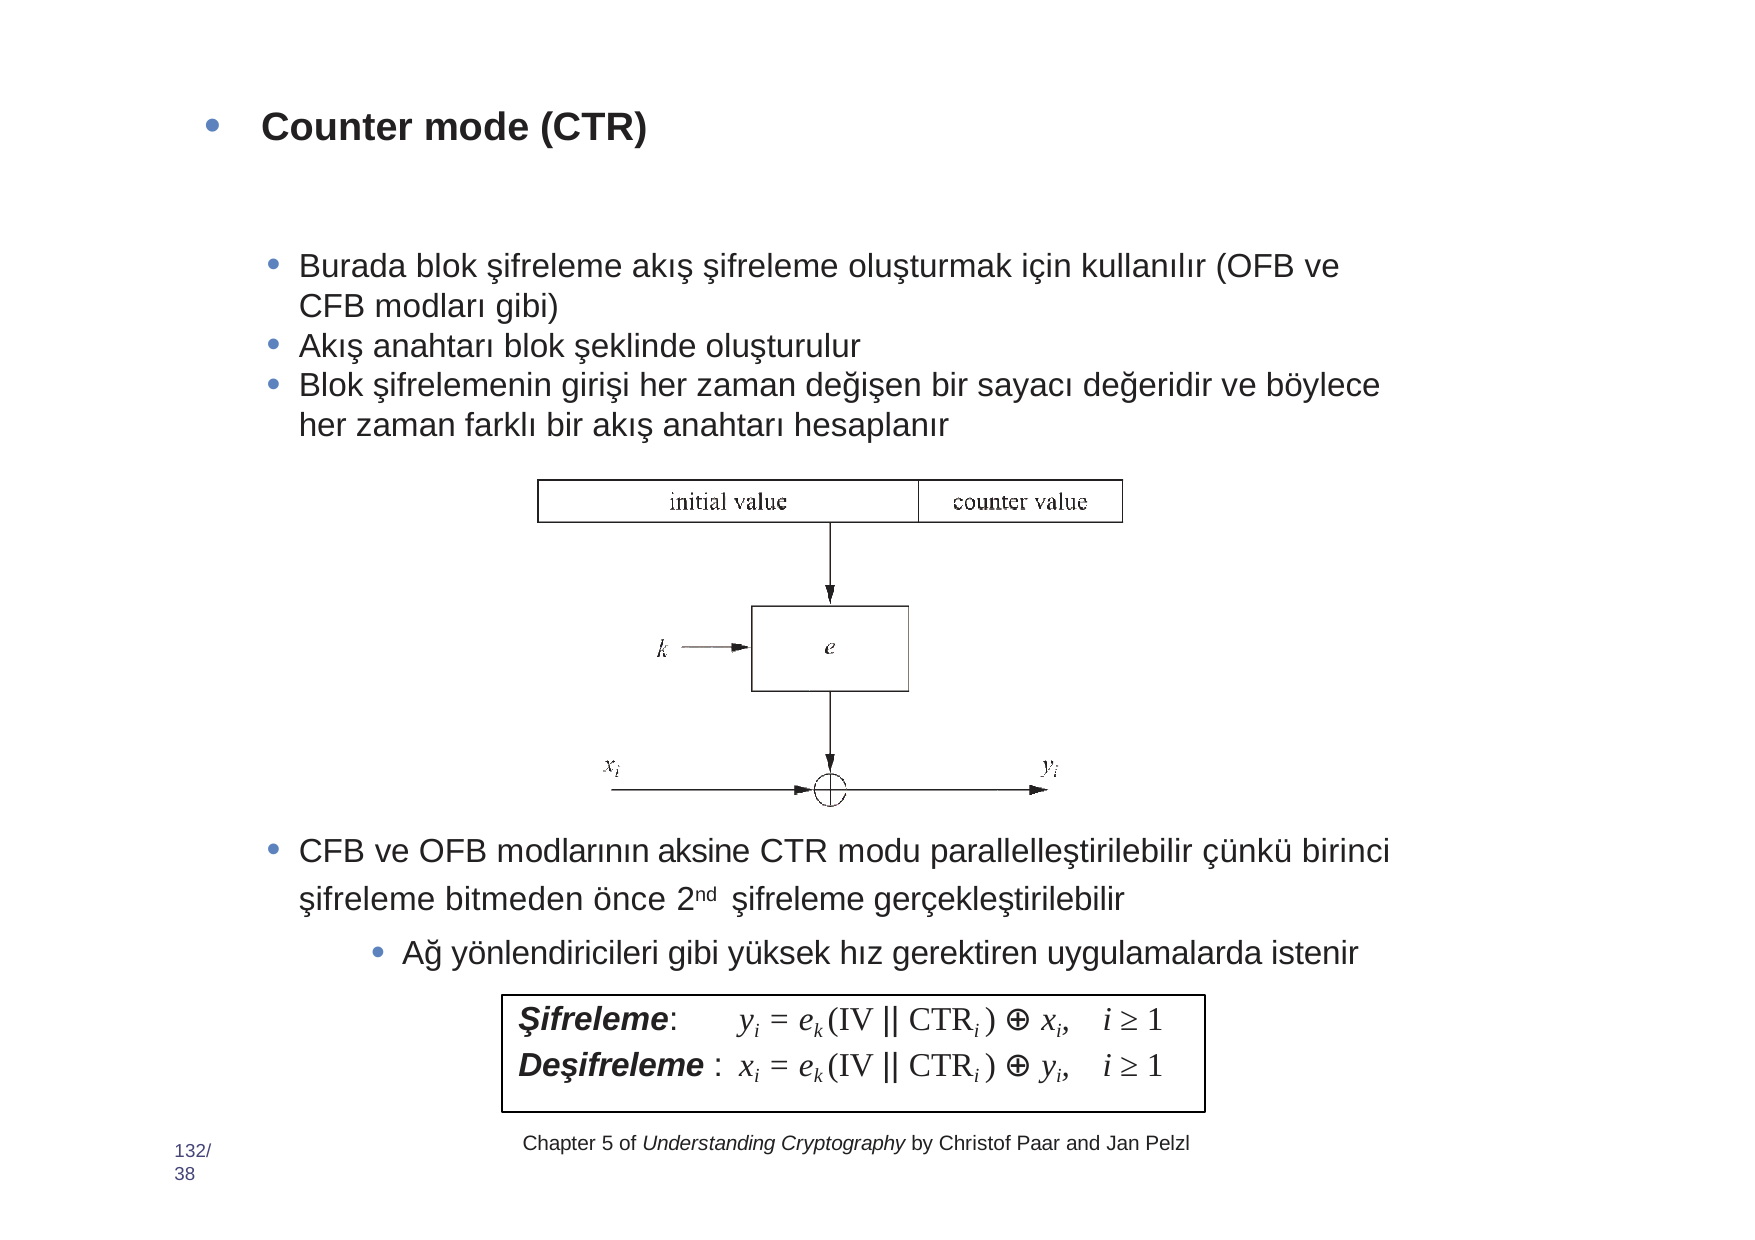

Counter mode (CTR)
Burada blok şifreleme akış şifreleme oluşturmak için kullanılır (OFB ve CFB modları gibi)
Akış anahtarı blok şeklinde oluşturulur
Blok şifrelemenin girişi her zaman değişen bir sayacı değeridir ve böylece her zaman farklı bir akış anahtarı hesaplanır

CFB ve OFB modlarının aksine CTR modu parallelleştirilebilir çünkü birinci şifreleme bitmeden önce 2nd  şifreleme gerçekleştirilebilir

Ağ yönlendiricileri gibi yüksek hız gerektiren uygulamalarda istenir

Şifreleme:	yi = ek (IV || CTRi ) ⊕ xi,	i ≥ 1
Deşifreleme :	xi = ek (IV || CTRi ) ⊕ yi,	i ≥ 1

Chapter 5 of Understanding Cryptography by Christof Paar and Jan Pelzl
132/38